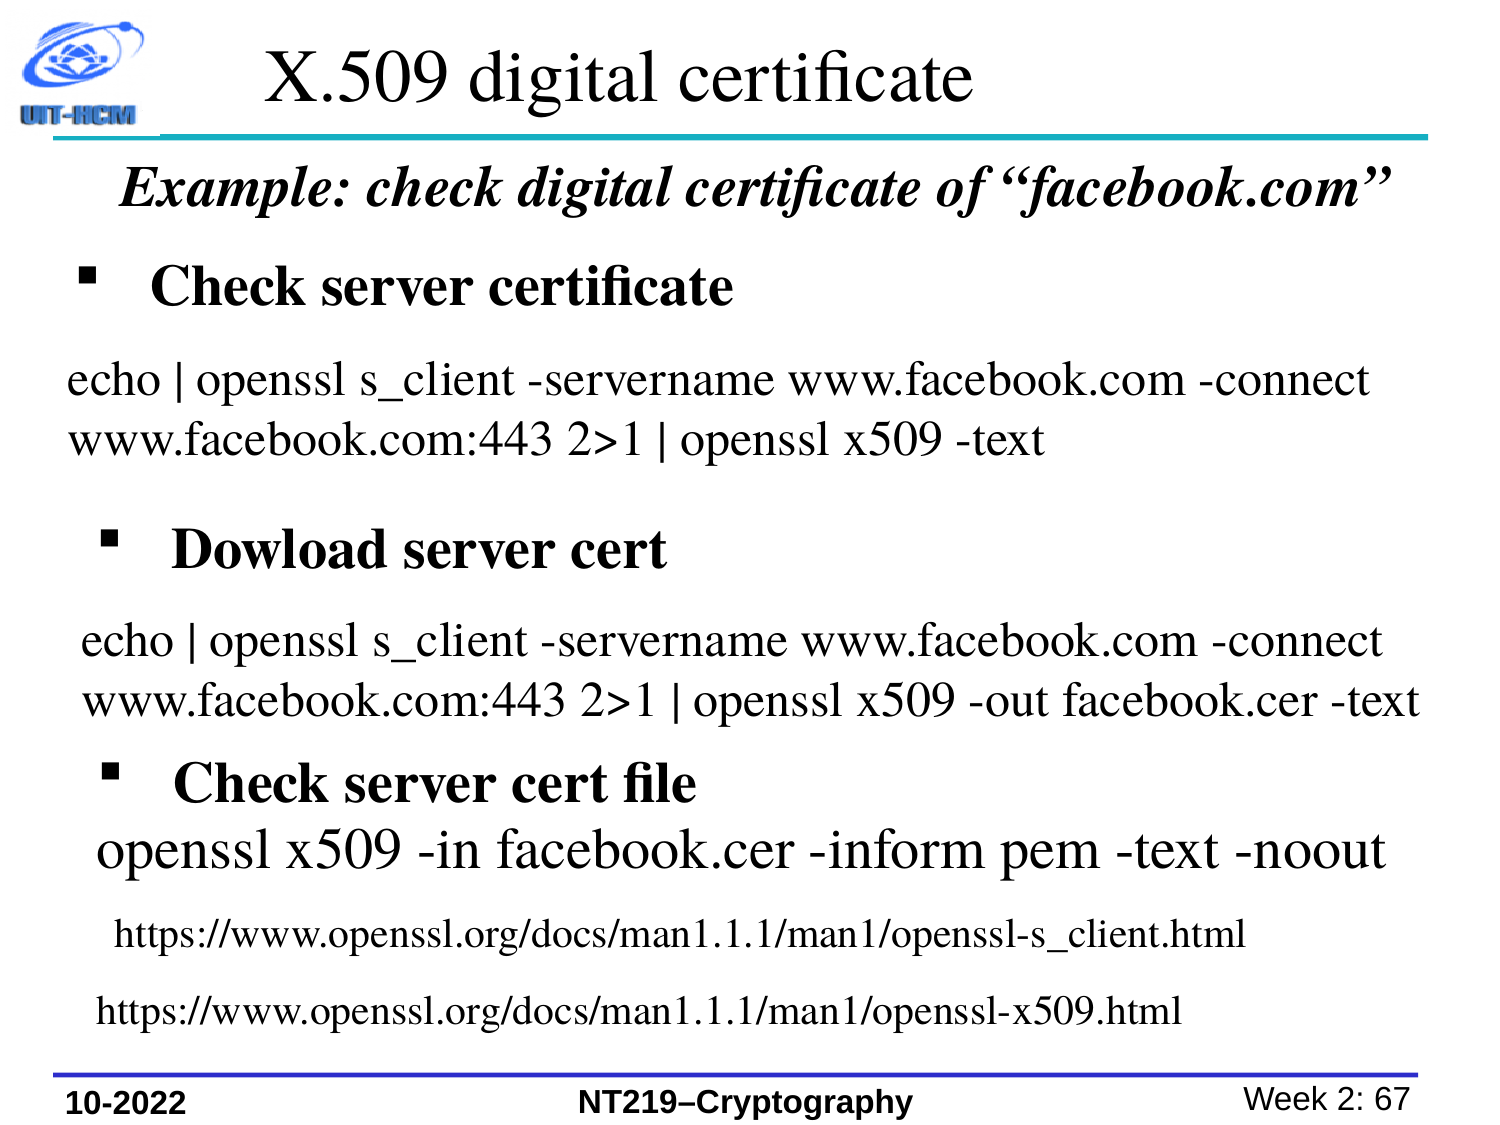

X.509 digital certificate
Example: check digital certificate of “facebook.com”
Check server certificate
echo | openssl s_client -servername www.facebook.com -connect www.facebook.com:443 2>1 | openssl x509 -text
Dowload server cert
echo | openssl s_client -servername www.facebook.com -connect www.facebook.com:443 2>1 | openssl x509 -out facebook.cer -text
Check server cert file
openssl x509 -in facebook.cer -inform pem -text -noout
https://www.openssl.org/docs/man1.1.1/man1/openssl-s_client.html
https://www.openssl.org/docs/man1.1.1/man1/openssl-x509.html